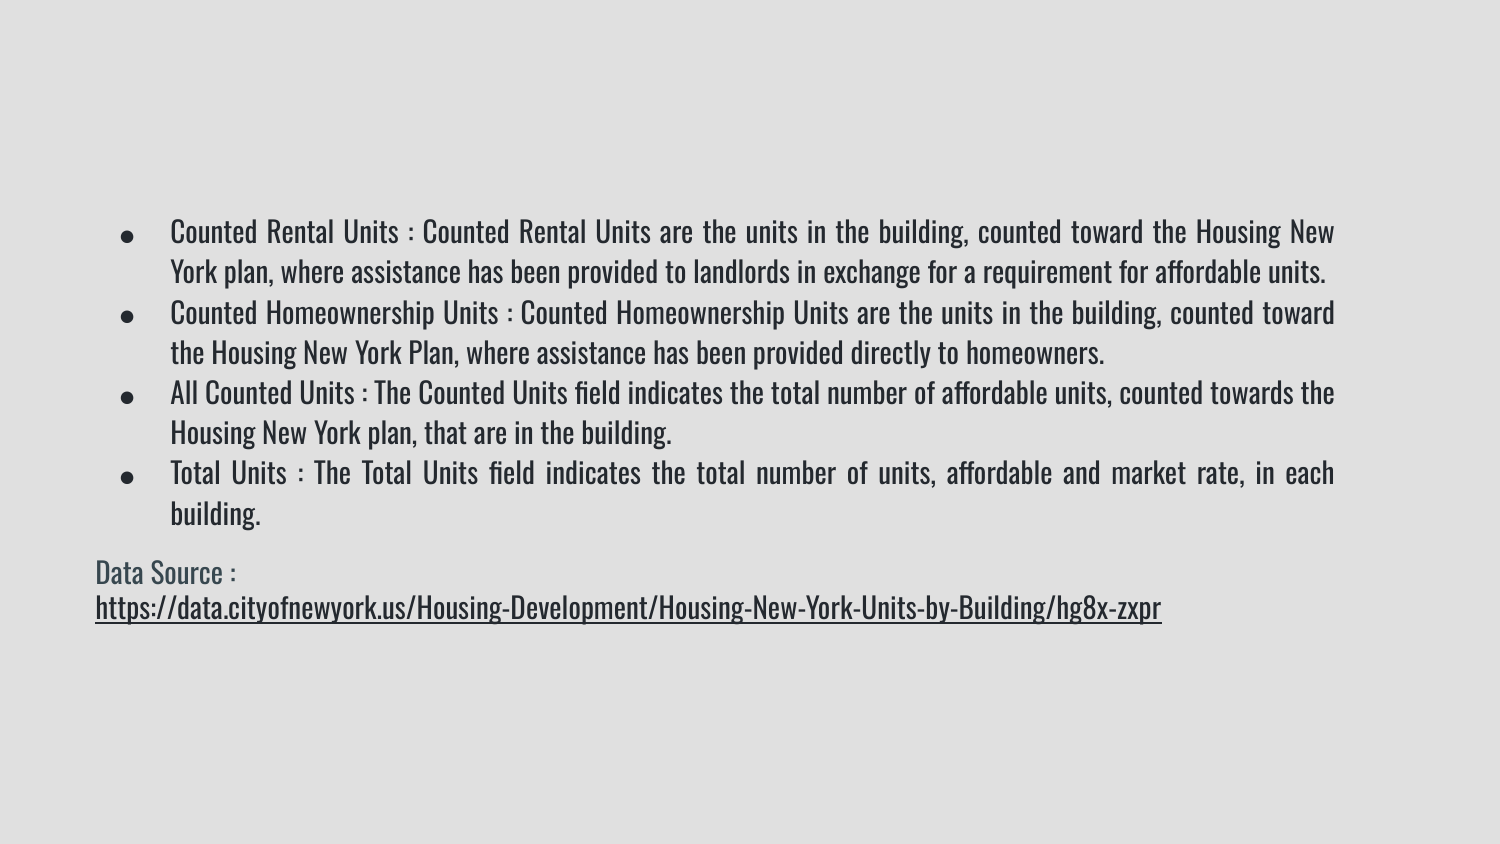

# Counted Rental Units : Counted Rental Units are the units in the building, counted toward the Housing New York plan, where assistance has been provided to landlords in exchange for a requirement for affordable units.
Counted Homeownership Units : Counted Homeownership Units are the units in the building, counted toward the Housing New York Plan, where assistance has been provided directly to homeowners.
All Counted Units : The Counted Units field indicates the total number of affordable units, counted towards the Housing New York plan, that are in the building.
Total Units : The Total Units field indicates the total number of units, affordable and market rate, in each building.
Data Source :
https://data.cityofnewyork.us/Housing-Development/Housing-New-York-Units-by-Building/hg8x-zxpr